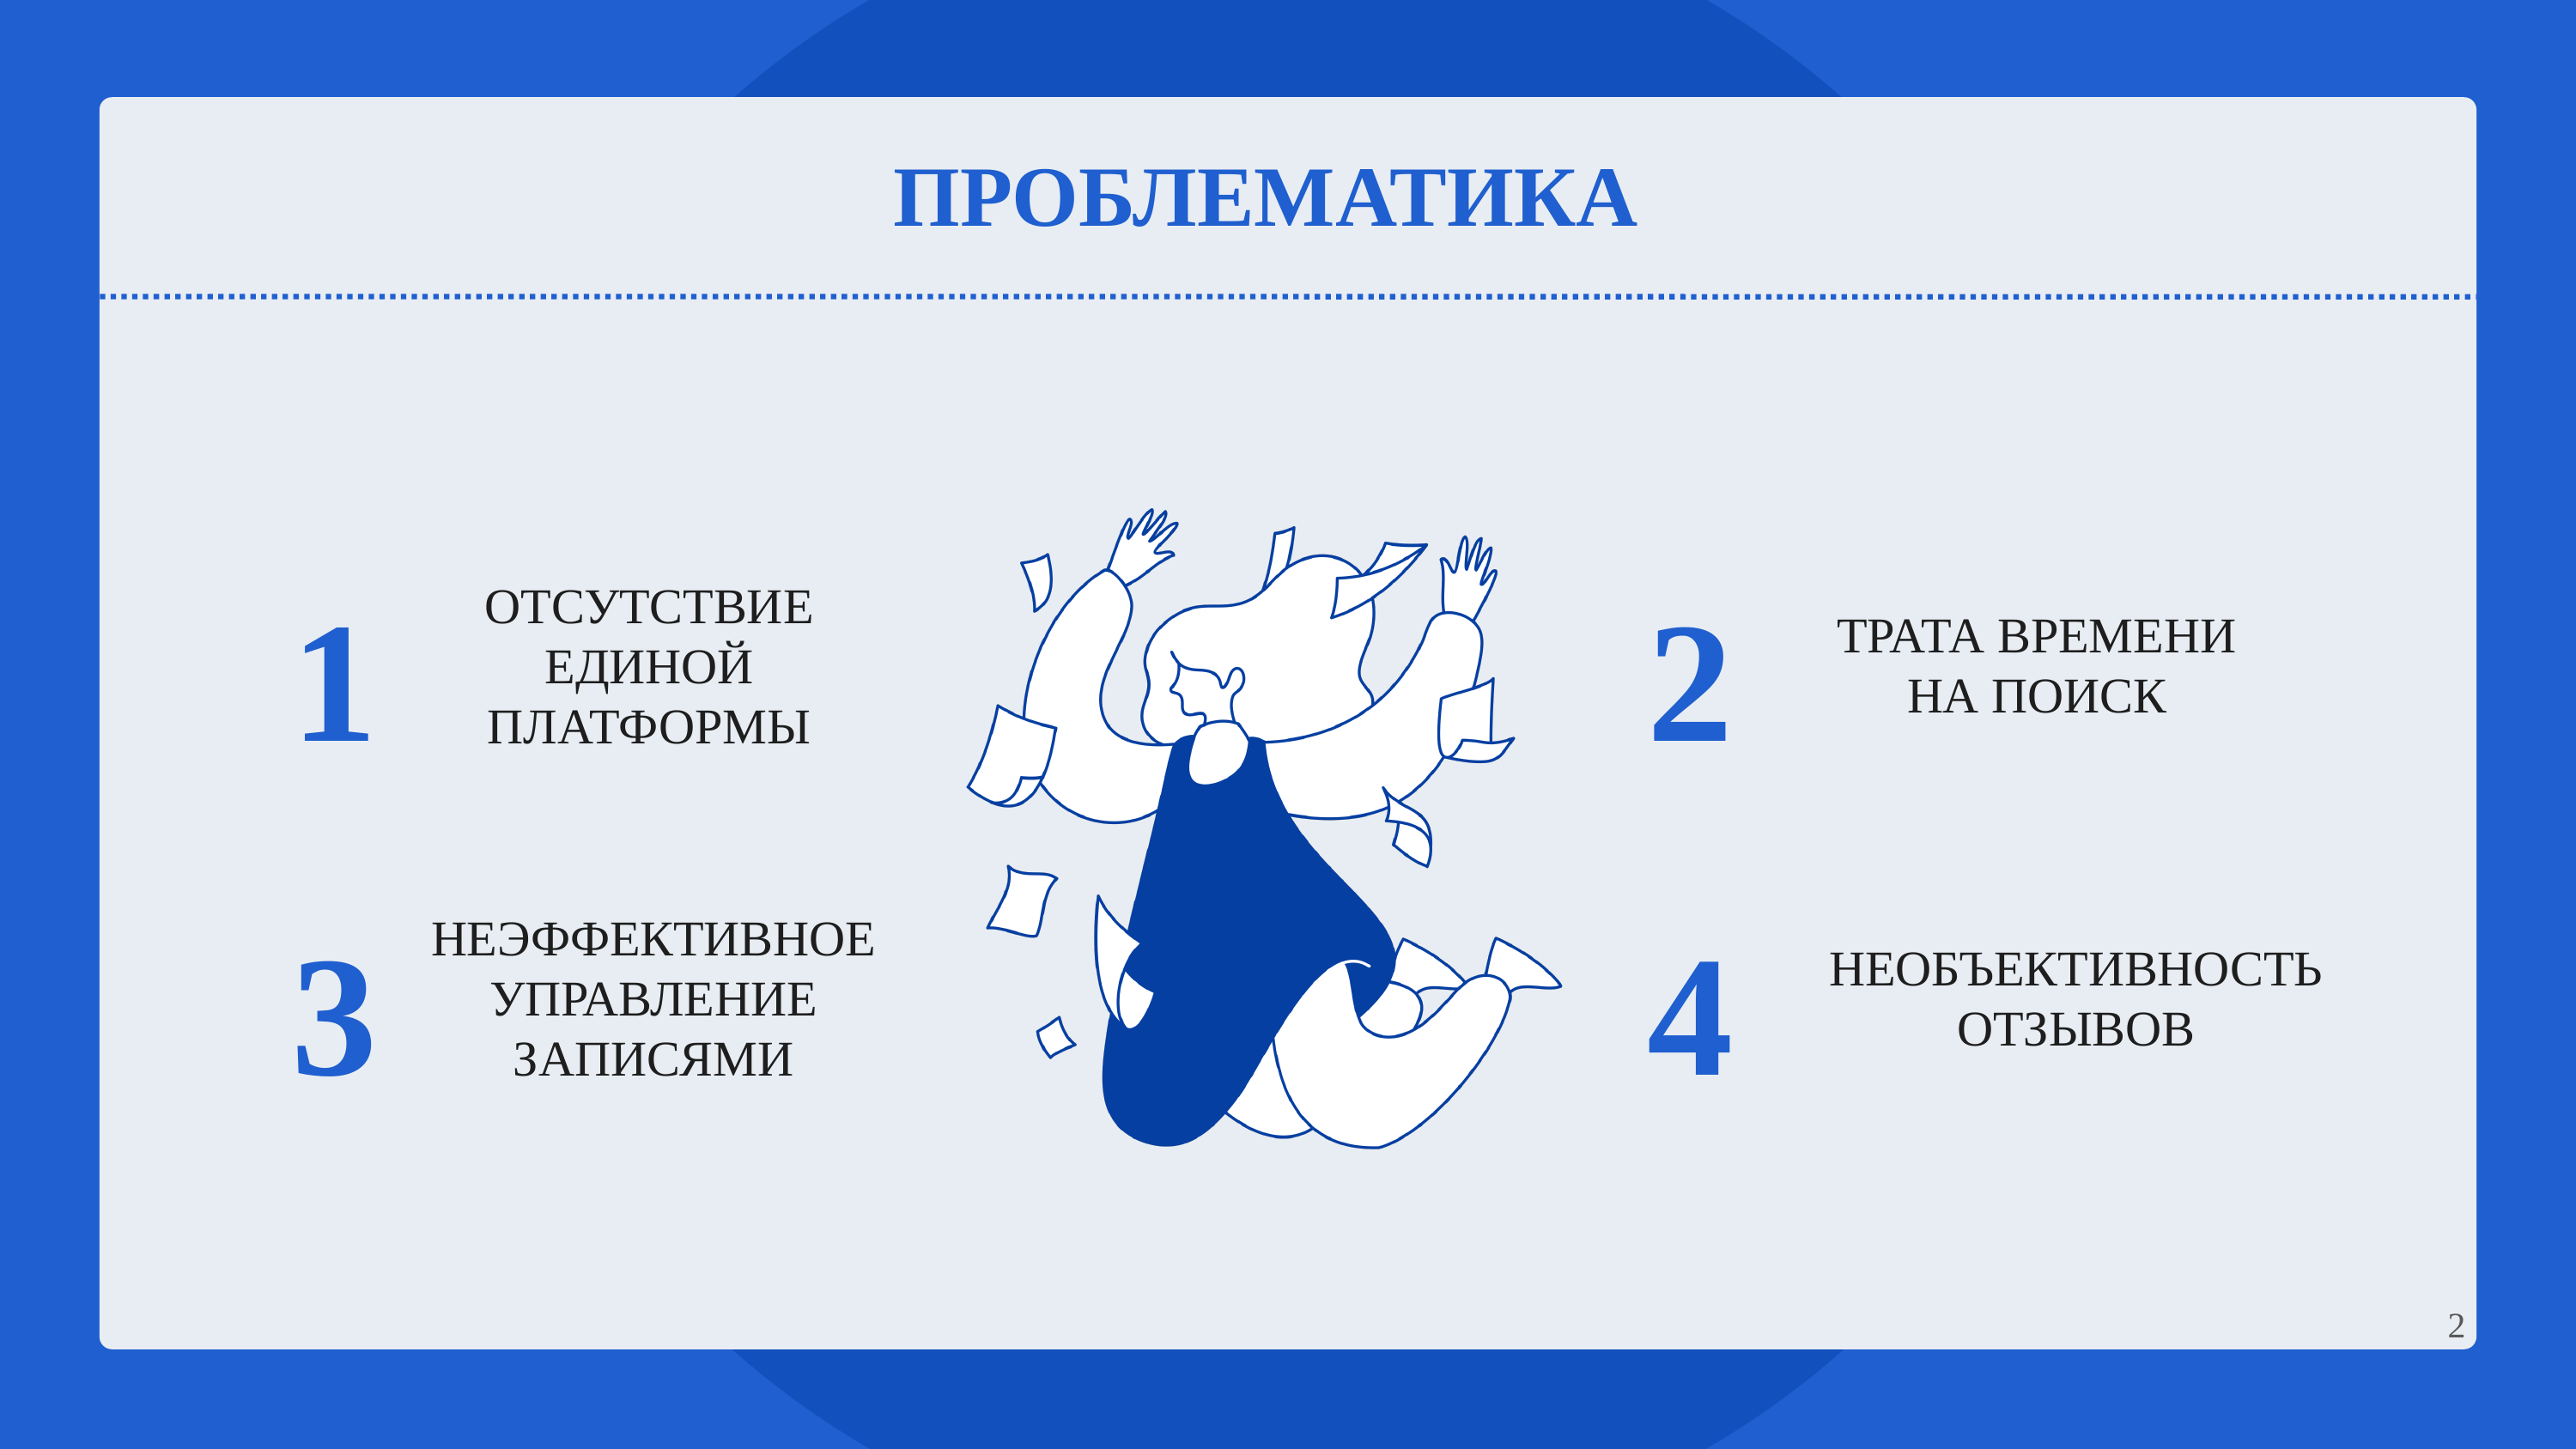

ПРОБЛЕМАТИКА

1
2
ОТСУТСТВИЕ ЕДИНОЙ ПЛАТФОРМЫ
ТРАТА ВРЕМЕНИ НА ПОИСК
3
4
НЕЭФФЕКТИВНОЕ УПРАВЛЕНИЕ ЗАПИСЯМИ
НЕОБЪЕКТИВНОСТЬ ОТЗЫВОВ
2